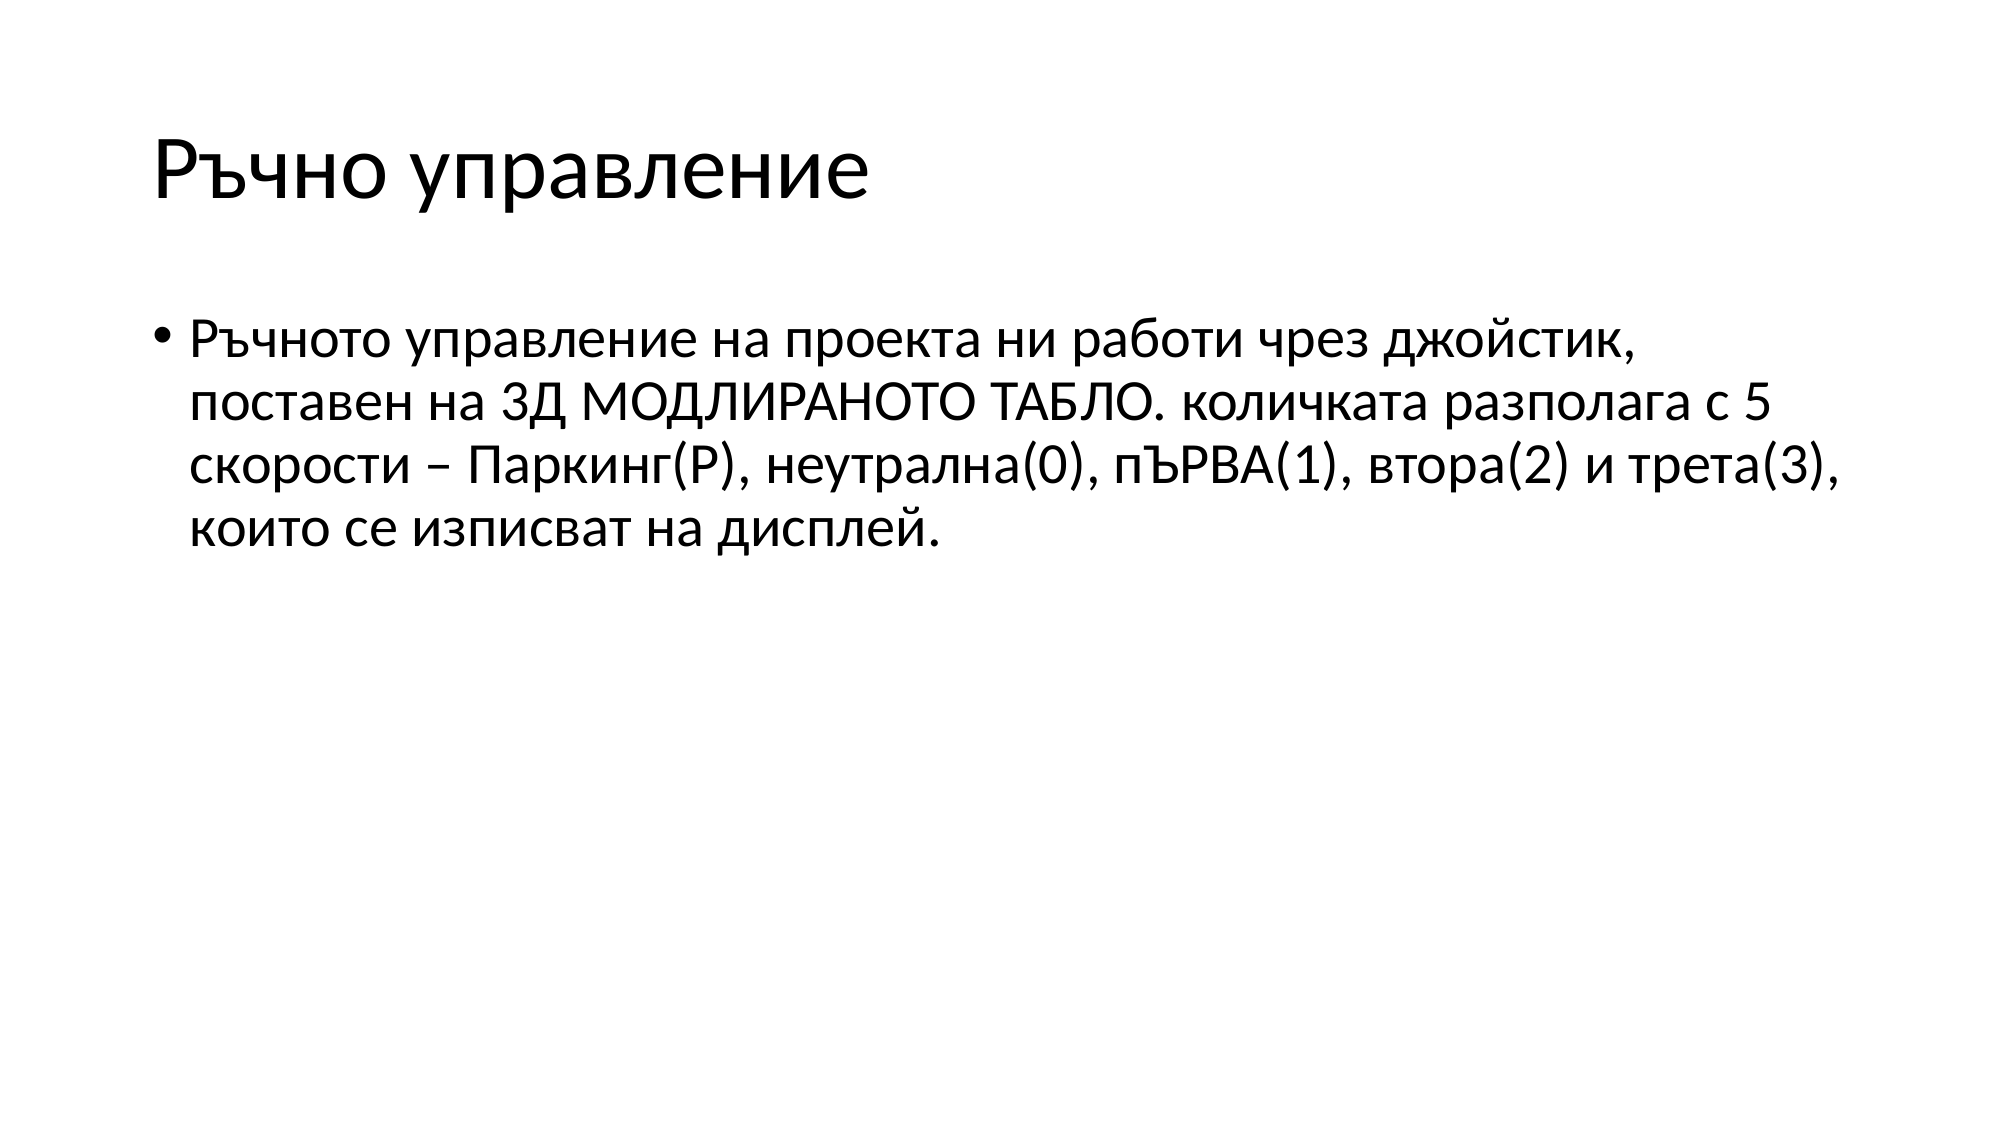

# Ръчно управление
Ръчното управление на проекта ни работи чрез джойстик, поставен на 3Д МОДЛИРАНОТО ТАБЛО. количката разполага с 5 скорости – Паркинг(P), неутрална(0), пЪРВА(1), втора(2) и трета(3), които се изписват на дисплей.